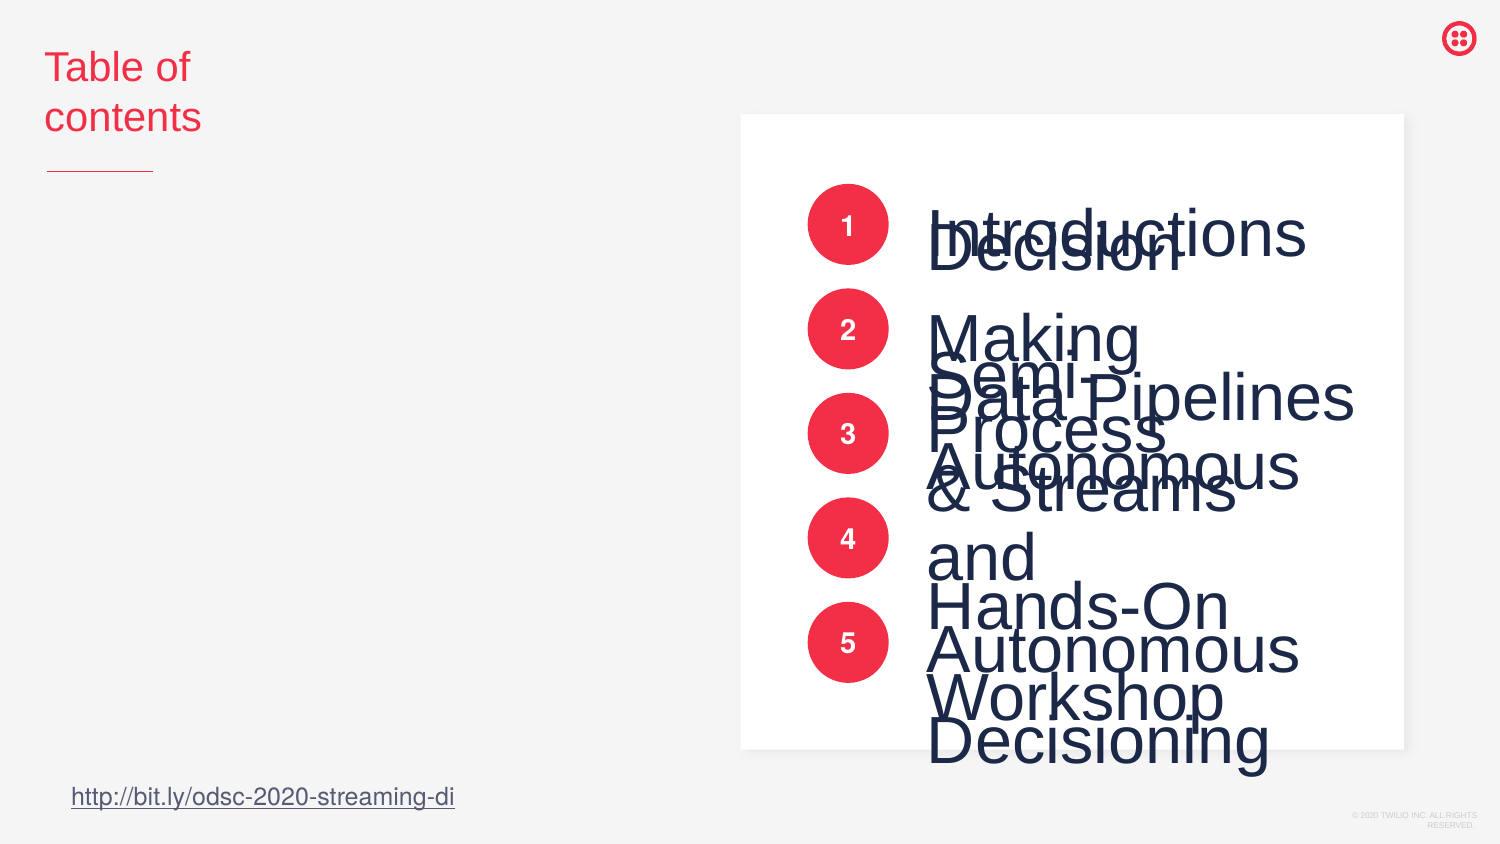

1
Introductions
2
Decision Making Process
3
Data Pipelines & Streams
4
Semi-Autonomous and Autonomous Decisioning
5
Hands-On Workshop
http://bit.ly/odsc-2020-streaming-di